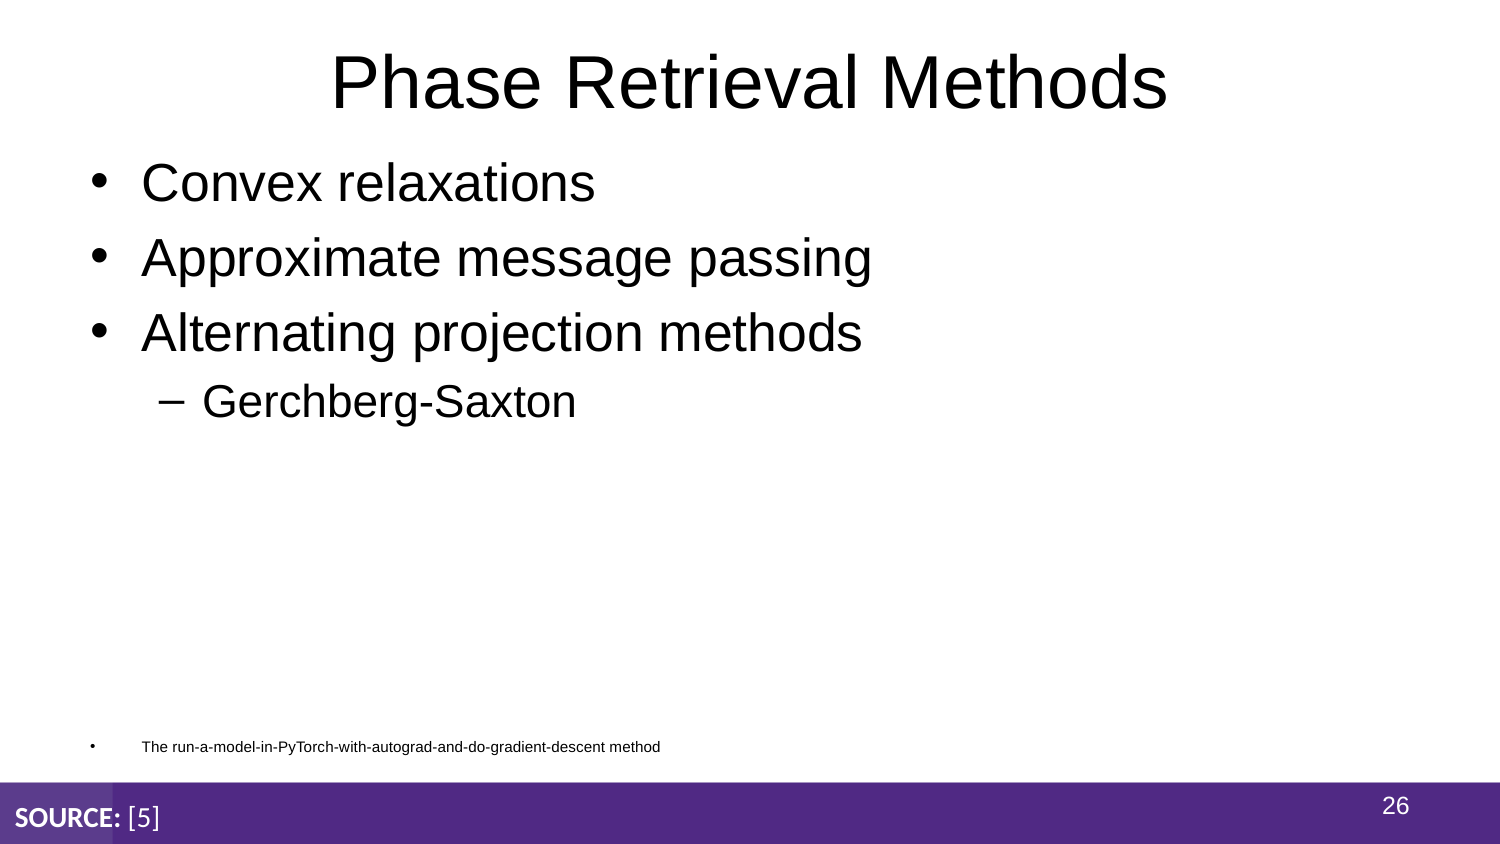

# Phase Retrieval Methods
Convex relaxations
Approximate message passing
Alternating projection methods
Gerchberg-Saxton

The run-a-model-in-PyTorch-with-autograd-and-do-gradient-descent method
26
SOURCE: [5]